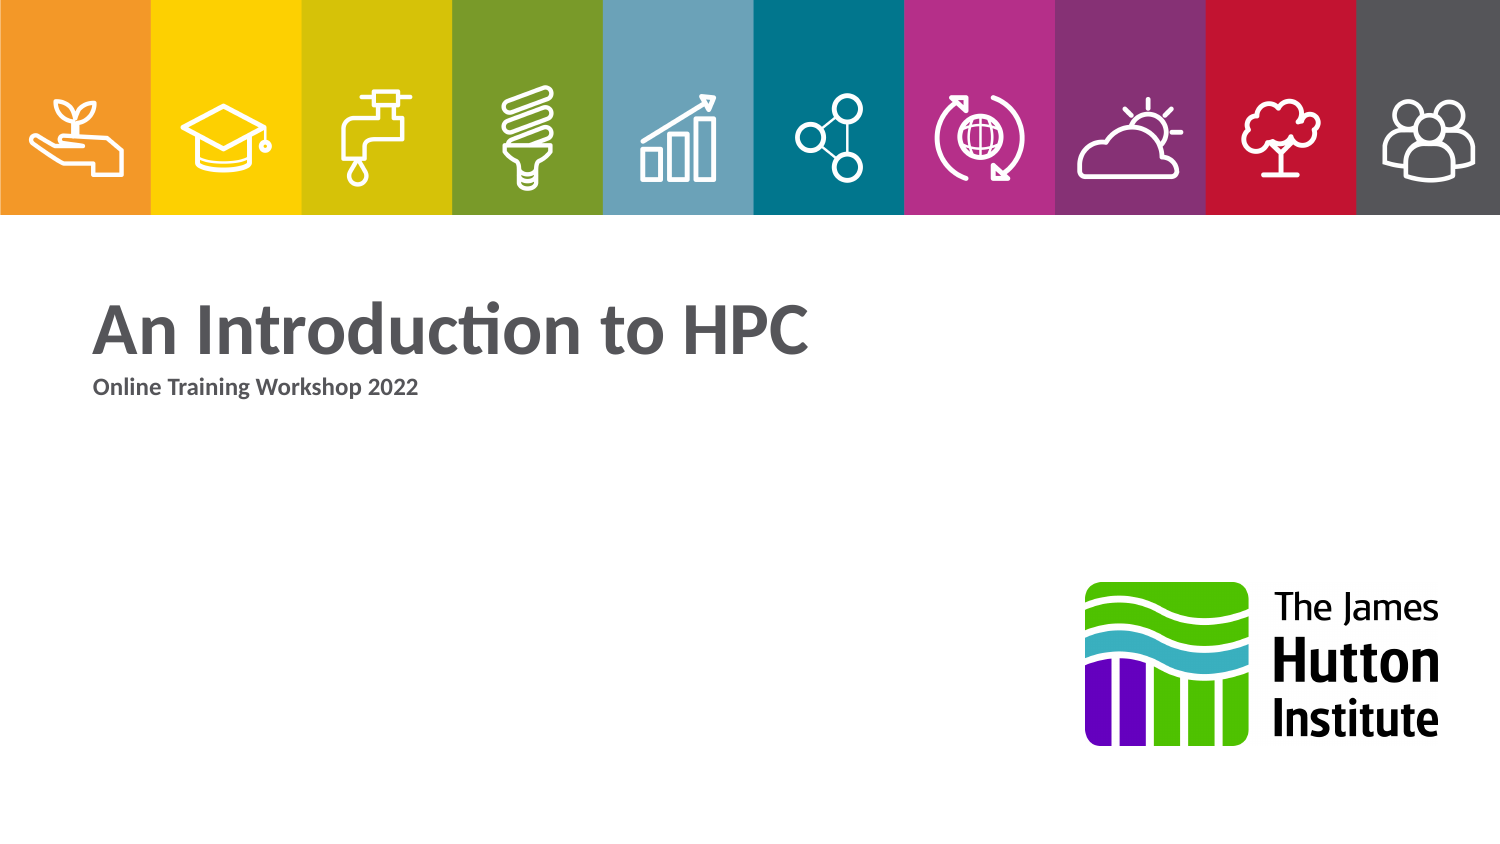

# An Introduction to HPC Online Training Workshop 2022